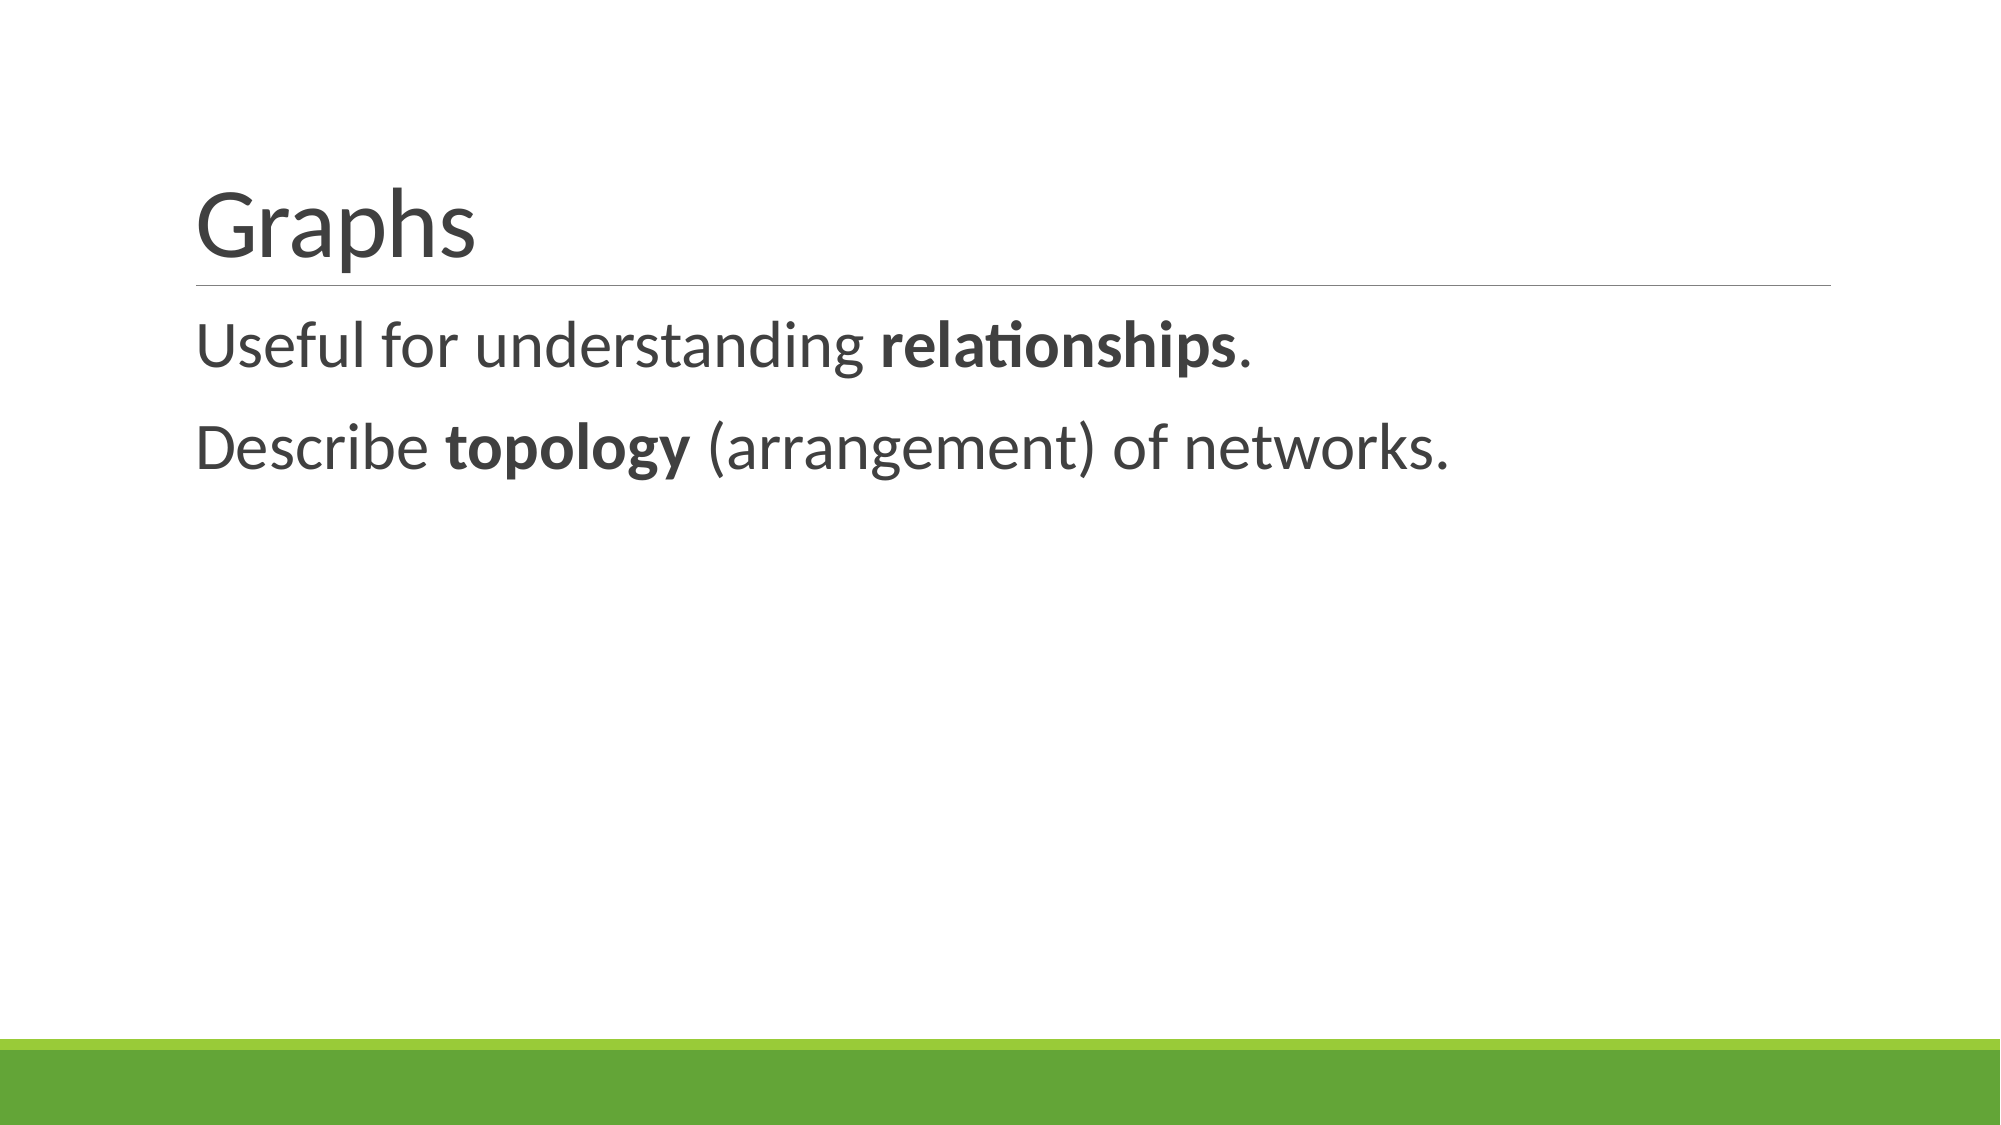

# Graphs
Useful for understanding relationships.
Describe topology (arrangement) of networks.